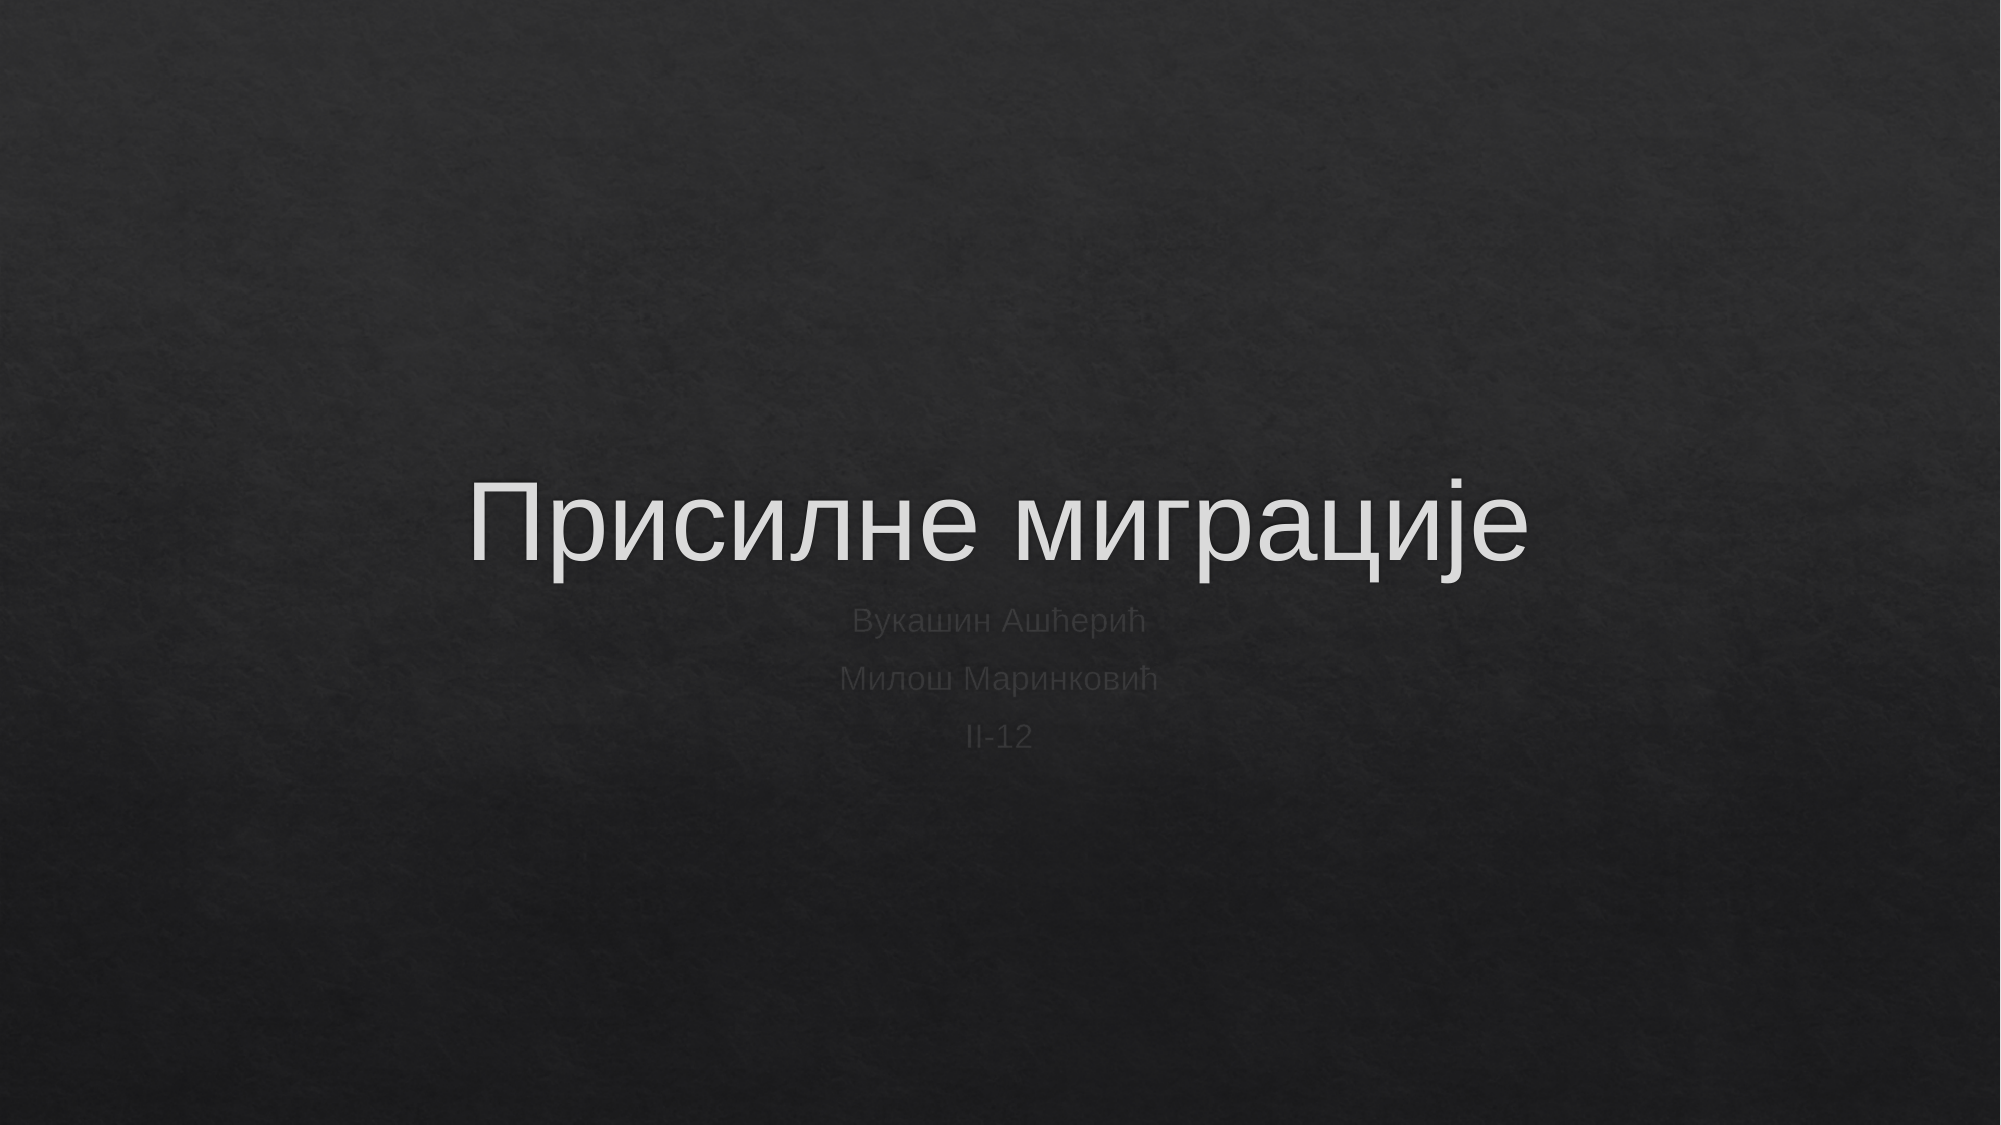

# Присилне миграције
Вукашин Ашћерић
Милош Маринковић
II-12